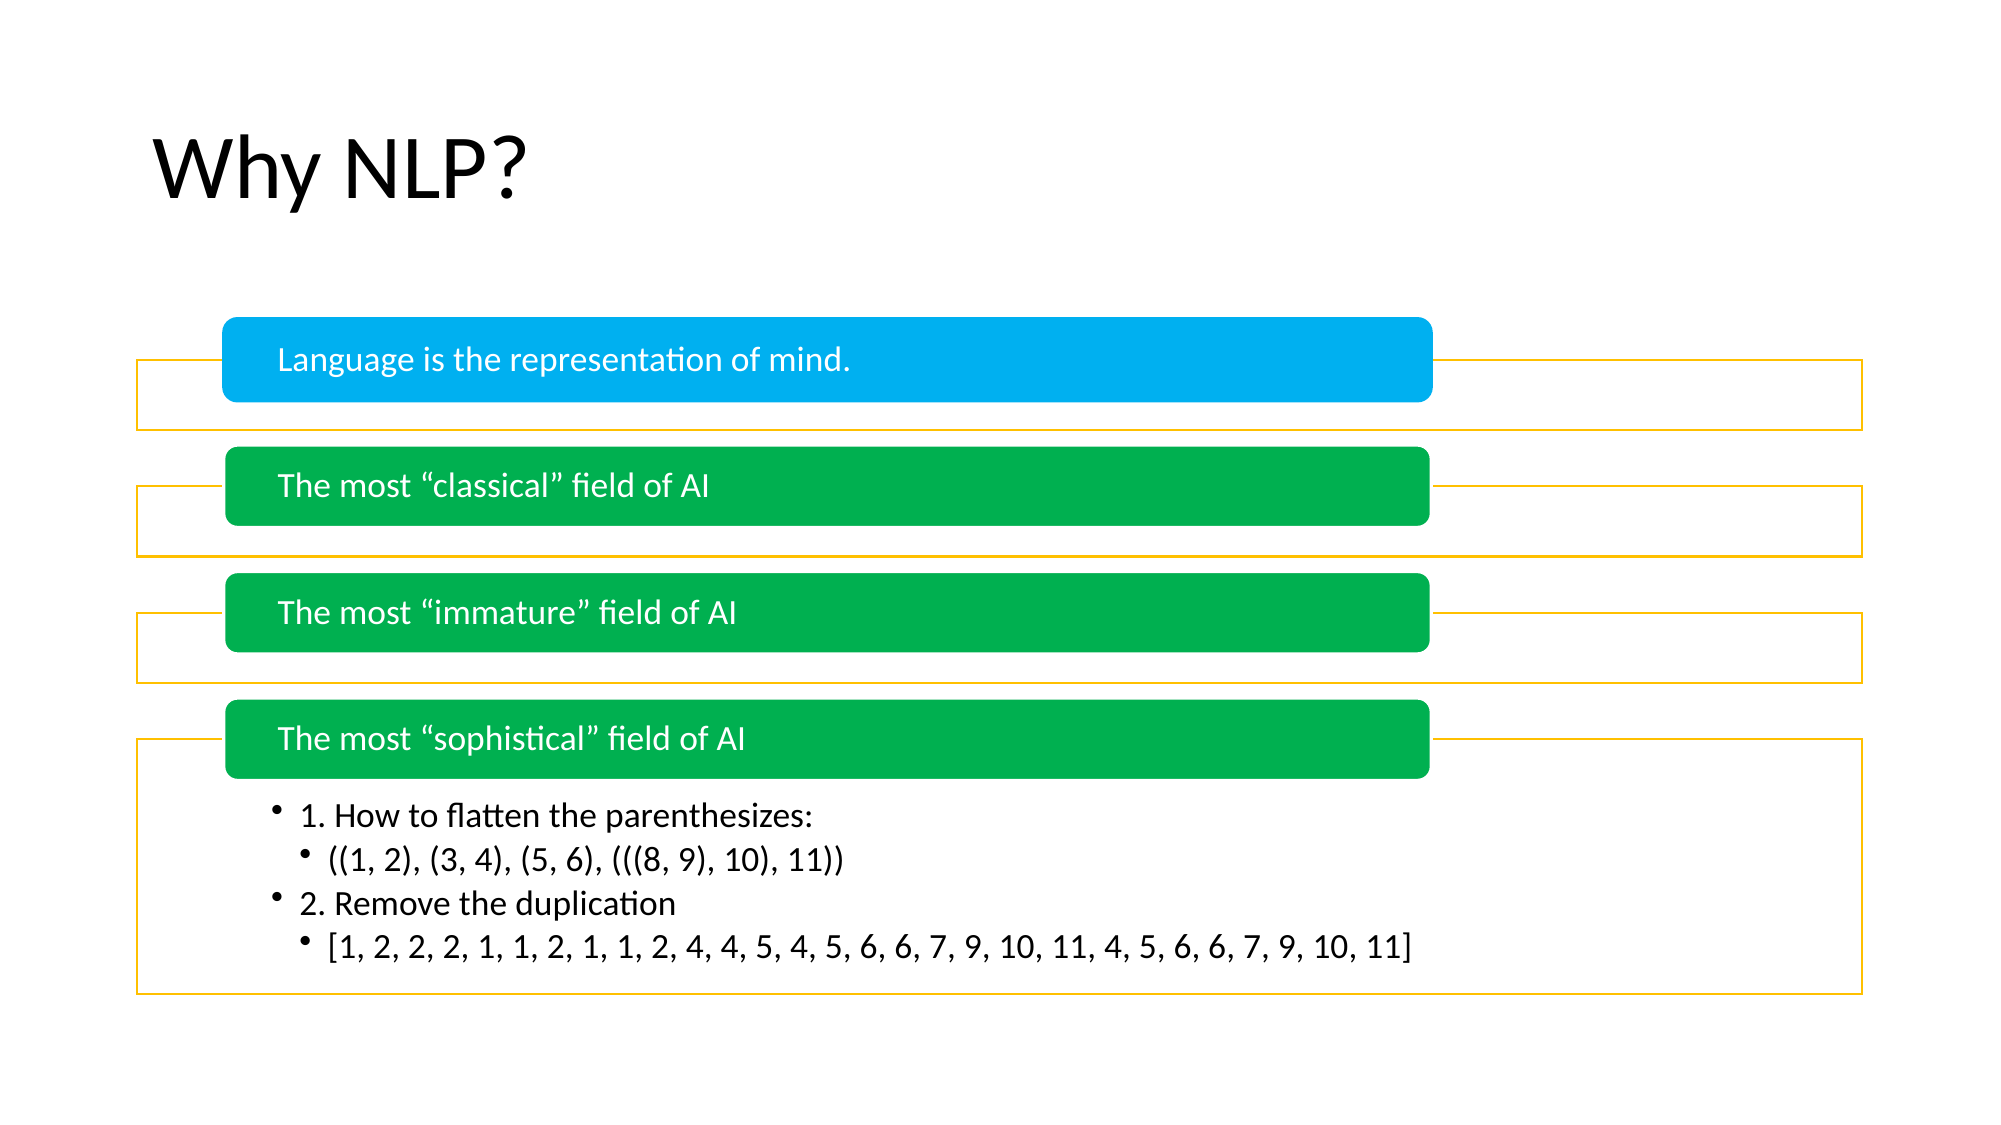

# Why NLP?
Language is the representation of mind.
The most “classical” field of AI
The most “immature” field of AI
1. How to flatten the parenthesizes:
((1, 2), (3, 4), (5, 6), (((8, 9), 10), 11))
2. Remove the duplication
[1, 2, 2, 2, 1, 1, 2, 1, 1, 2, 4, 4, 5, 4, 5, 6, 6, 7, 9, 10, 11, 4, 5, 6, 6, 7, 9, 10, 11]
The most “sophistical” field of AI